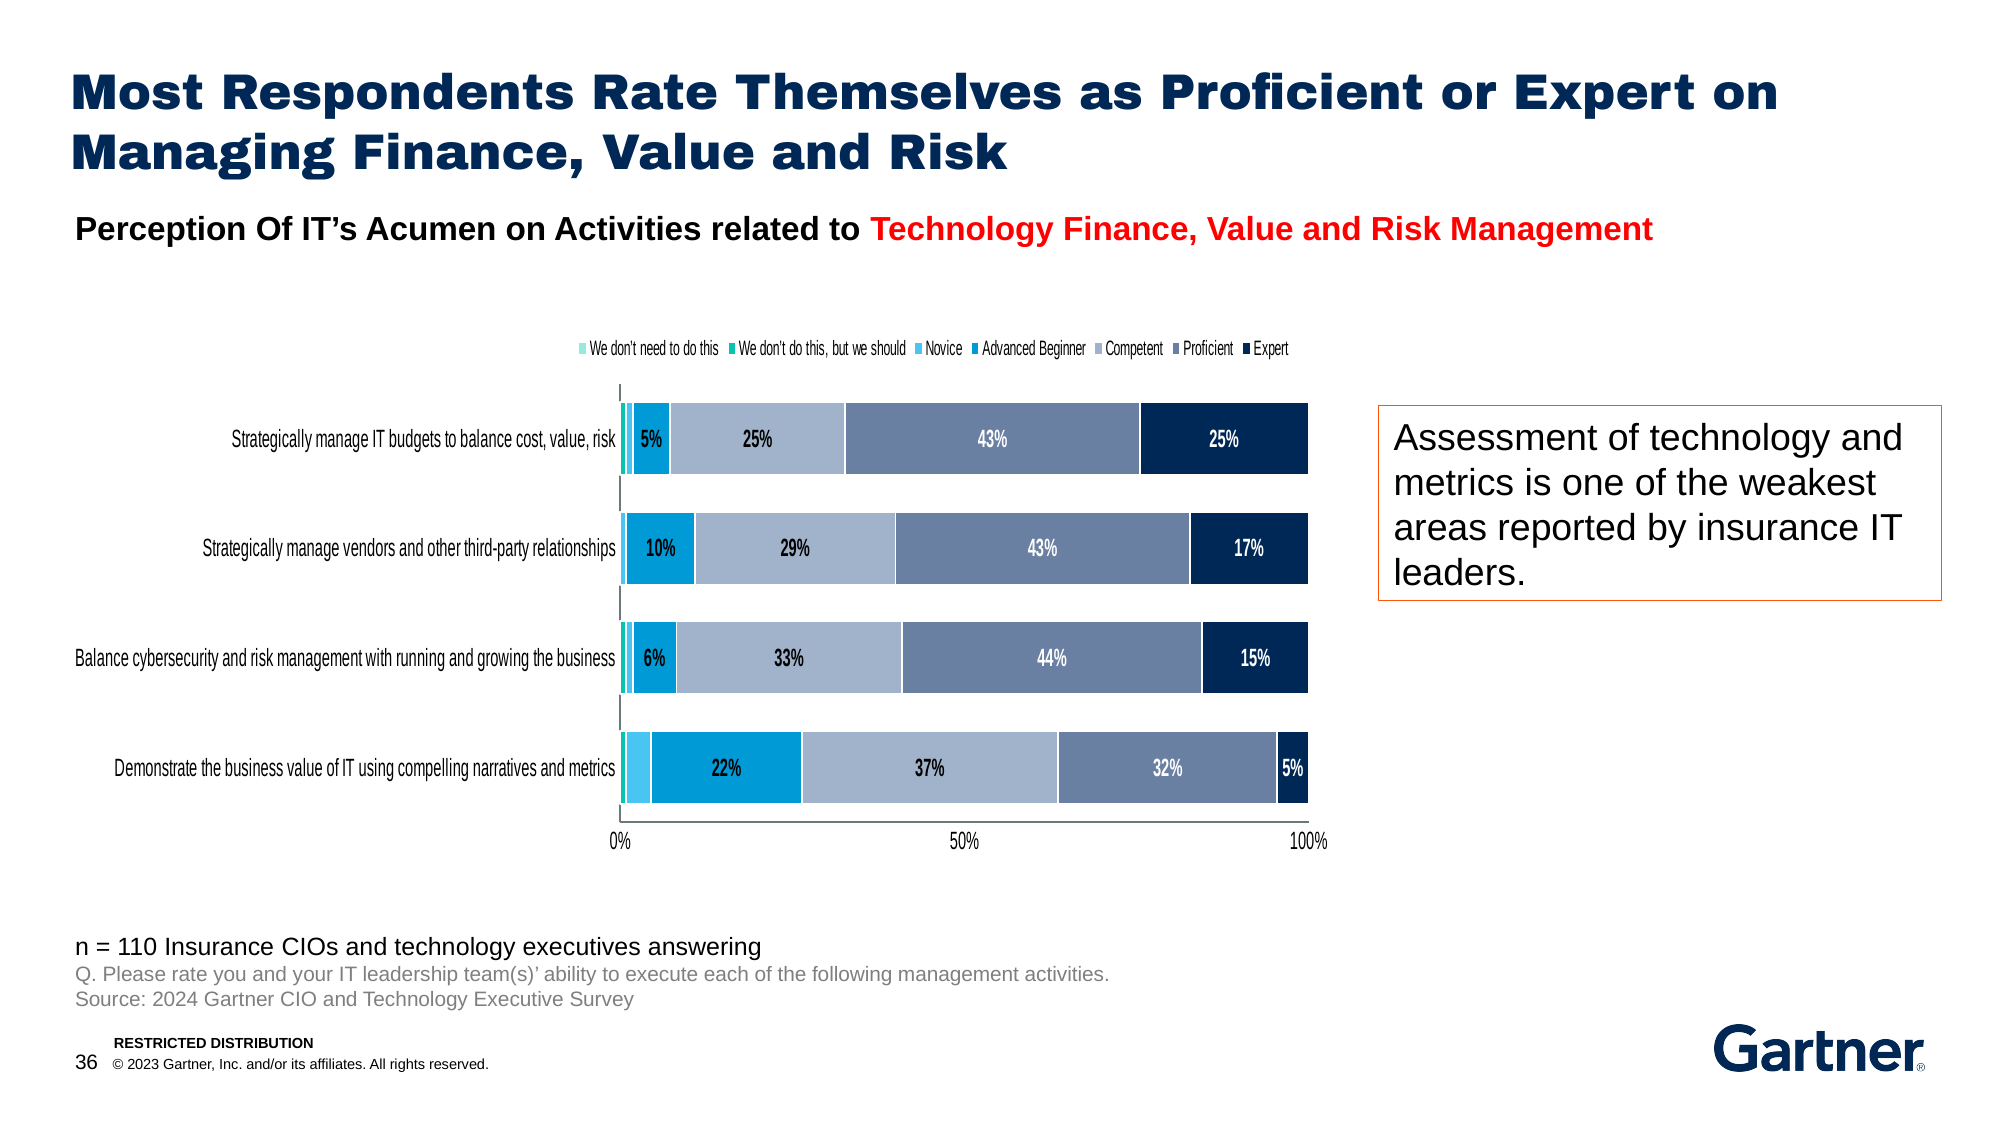

Most Respondents Rate Themselves as Proficient or Expert on Managing Finance, Value and Risk
Perception Of IT’s Acumen on Activities related to Technology Finance, Value and Risk Management

### Chart

| Category | We don’t need to do this | We don’t do this, but we should | Novice | Advanced Beginner | Competent | Proficient | Expert |
|---|---|---|---|---|---|---|---|
| Strategically manage IT budgets to balance cost, value, risk | None | 0.00909 | 0.00909 | 0.05455 | 0.25455 | 0.42727 | 0.24545 |
| Strategically manage vendors and other third-party relationships | None | None | 0.00909 | 0.1 | 0.29091 | 0.42727 | 0.17273 |
| Balance cybersecurity and risk management with running and growing the business | None | 0.00909 | 0.00909 | 0.06364 | 0.32727 | 0.43636 | 0.15455 |
| Demonstrate the business value of IT using compelling narratives and metrics | None | 0.00909 | 0.03636 | 0.21818 | 0.37273 | 0.31818 | 0.04545 |
Assessment of technology and metrics is one of the weakest areas reported by insurance IT leaders.
n = 110 Insurance CIOs and technology executives answering
Q. Please rate you and your IT leadership team(s)’ ability to execute each of the following management activities.
Source: 2024 Gartner CIO and Technology Executive Survey